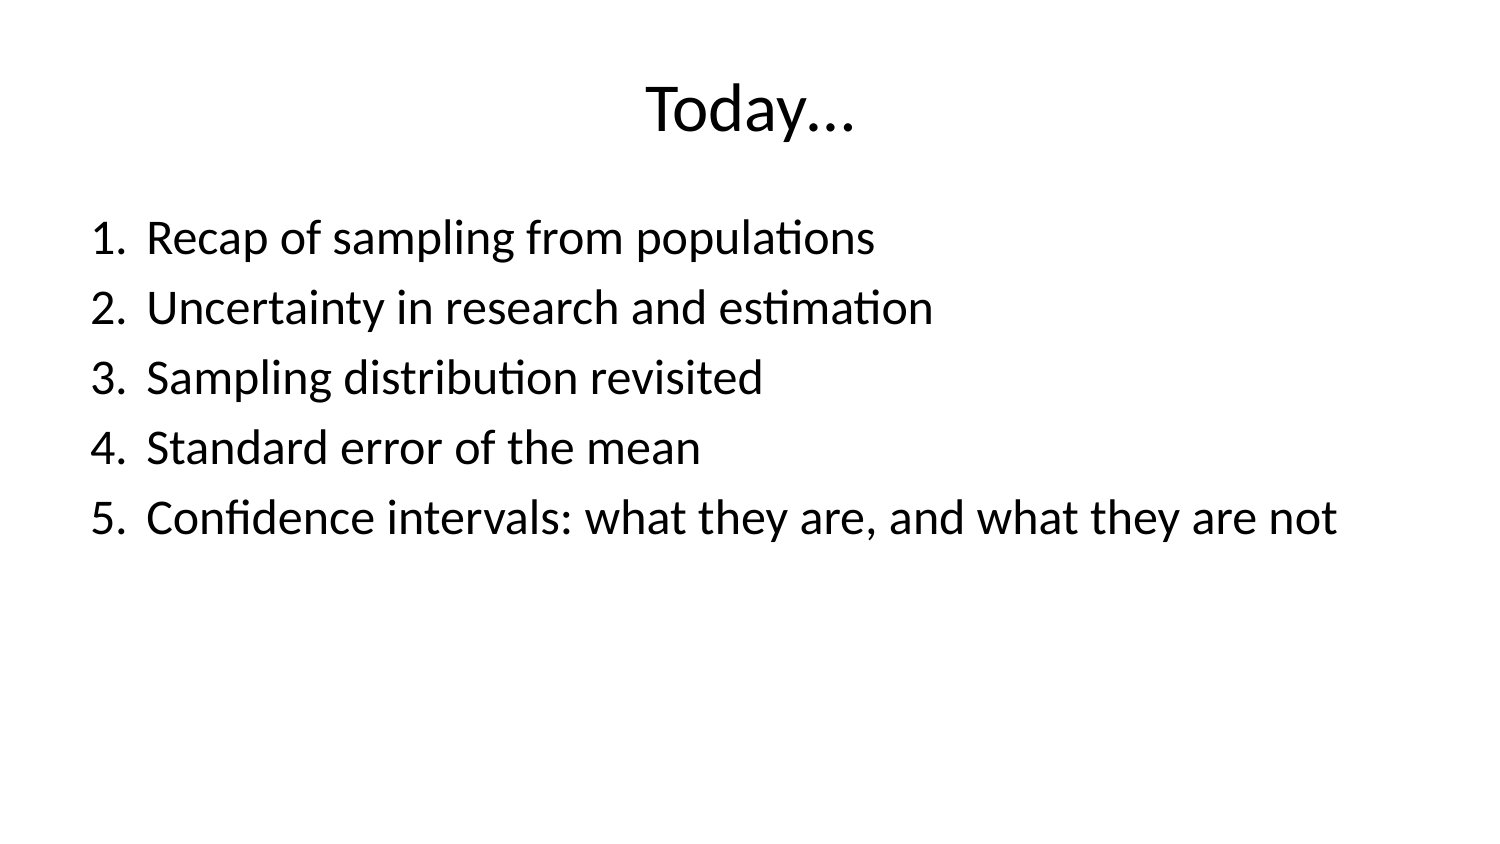

# Today…
Recap of sampling from populations
Uncertainty in research and estimation
Sampling distribution revisited
Standard error of the mean
Confidence intervals: what they are, and what they are not